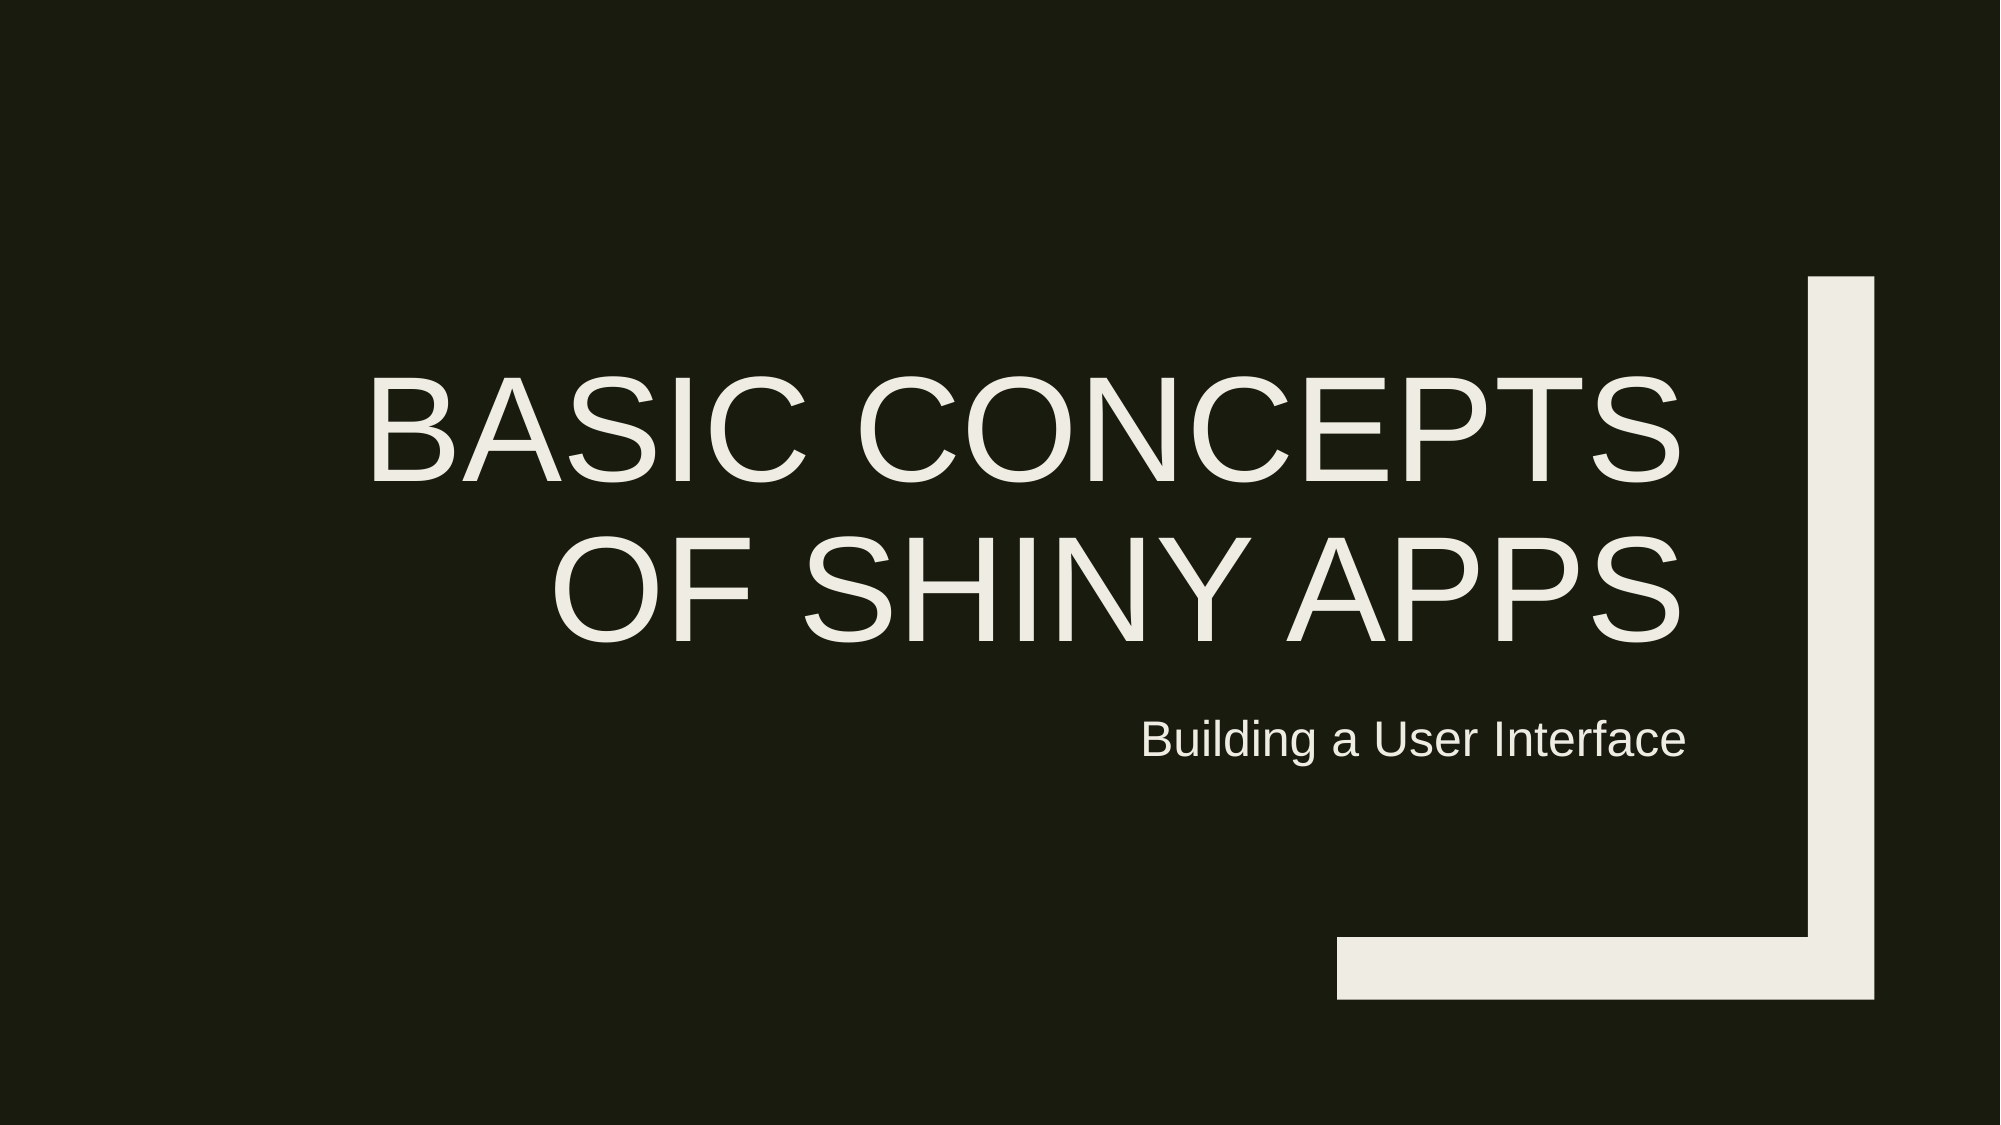

# Basic Concepts of Shiny apps
Building a User Interface